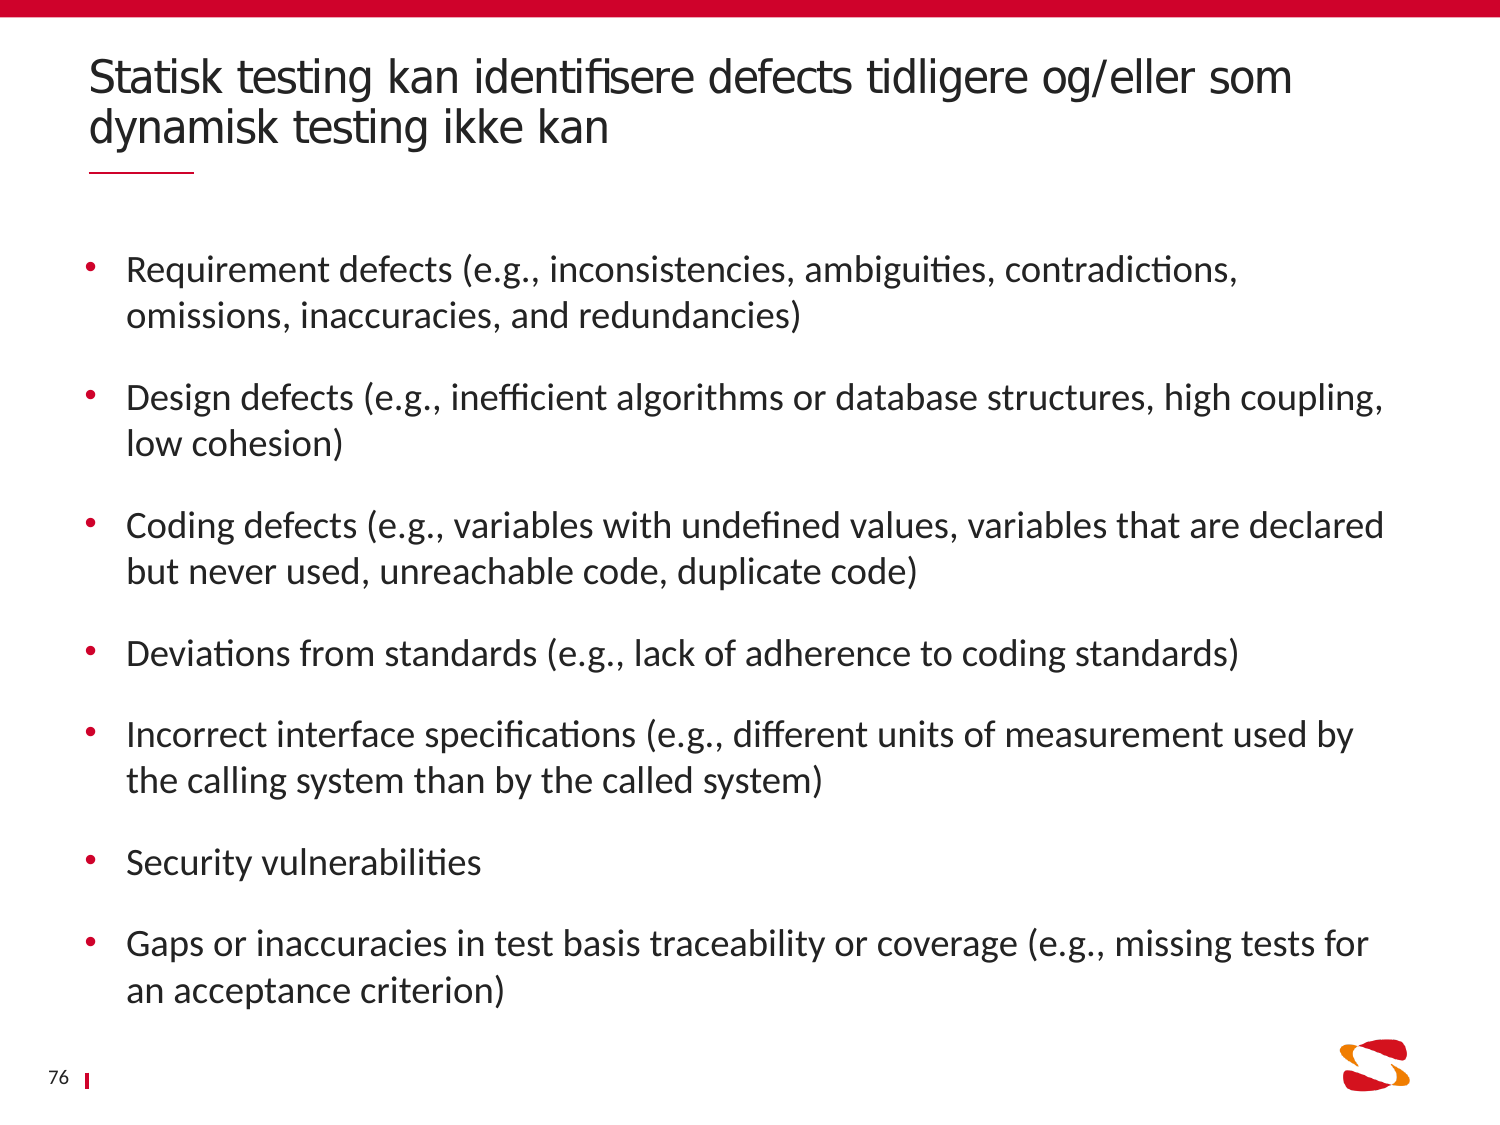

# Statisk testing kan identifisere defects tidligere og/eller som dynamisk testing ikke kan
Requirement defects (e.g., inconsistencies, ambiguities, contradictions, omissions, inaccuracies, and redundancies)
Design defects (e.g., inefficient algorithms or database structures, high coupling, low cohesion)
Coding defects (e.g., variables with undefined values, variables that are declared but never used, unreachable code, duplicate code)
Deviations from standards (e.g., lack of adherence to coding standards)
Incorrect interface specifications (e.g., different units of measurement used by the calling system than by the called system)
Security vulnerabilities
Gaps or inaccuracies in test basis traceability or coverage (e.g., missing tests for an acceptance criterion)

76